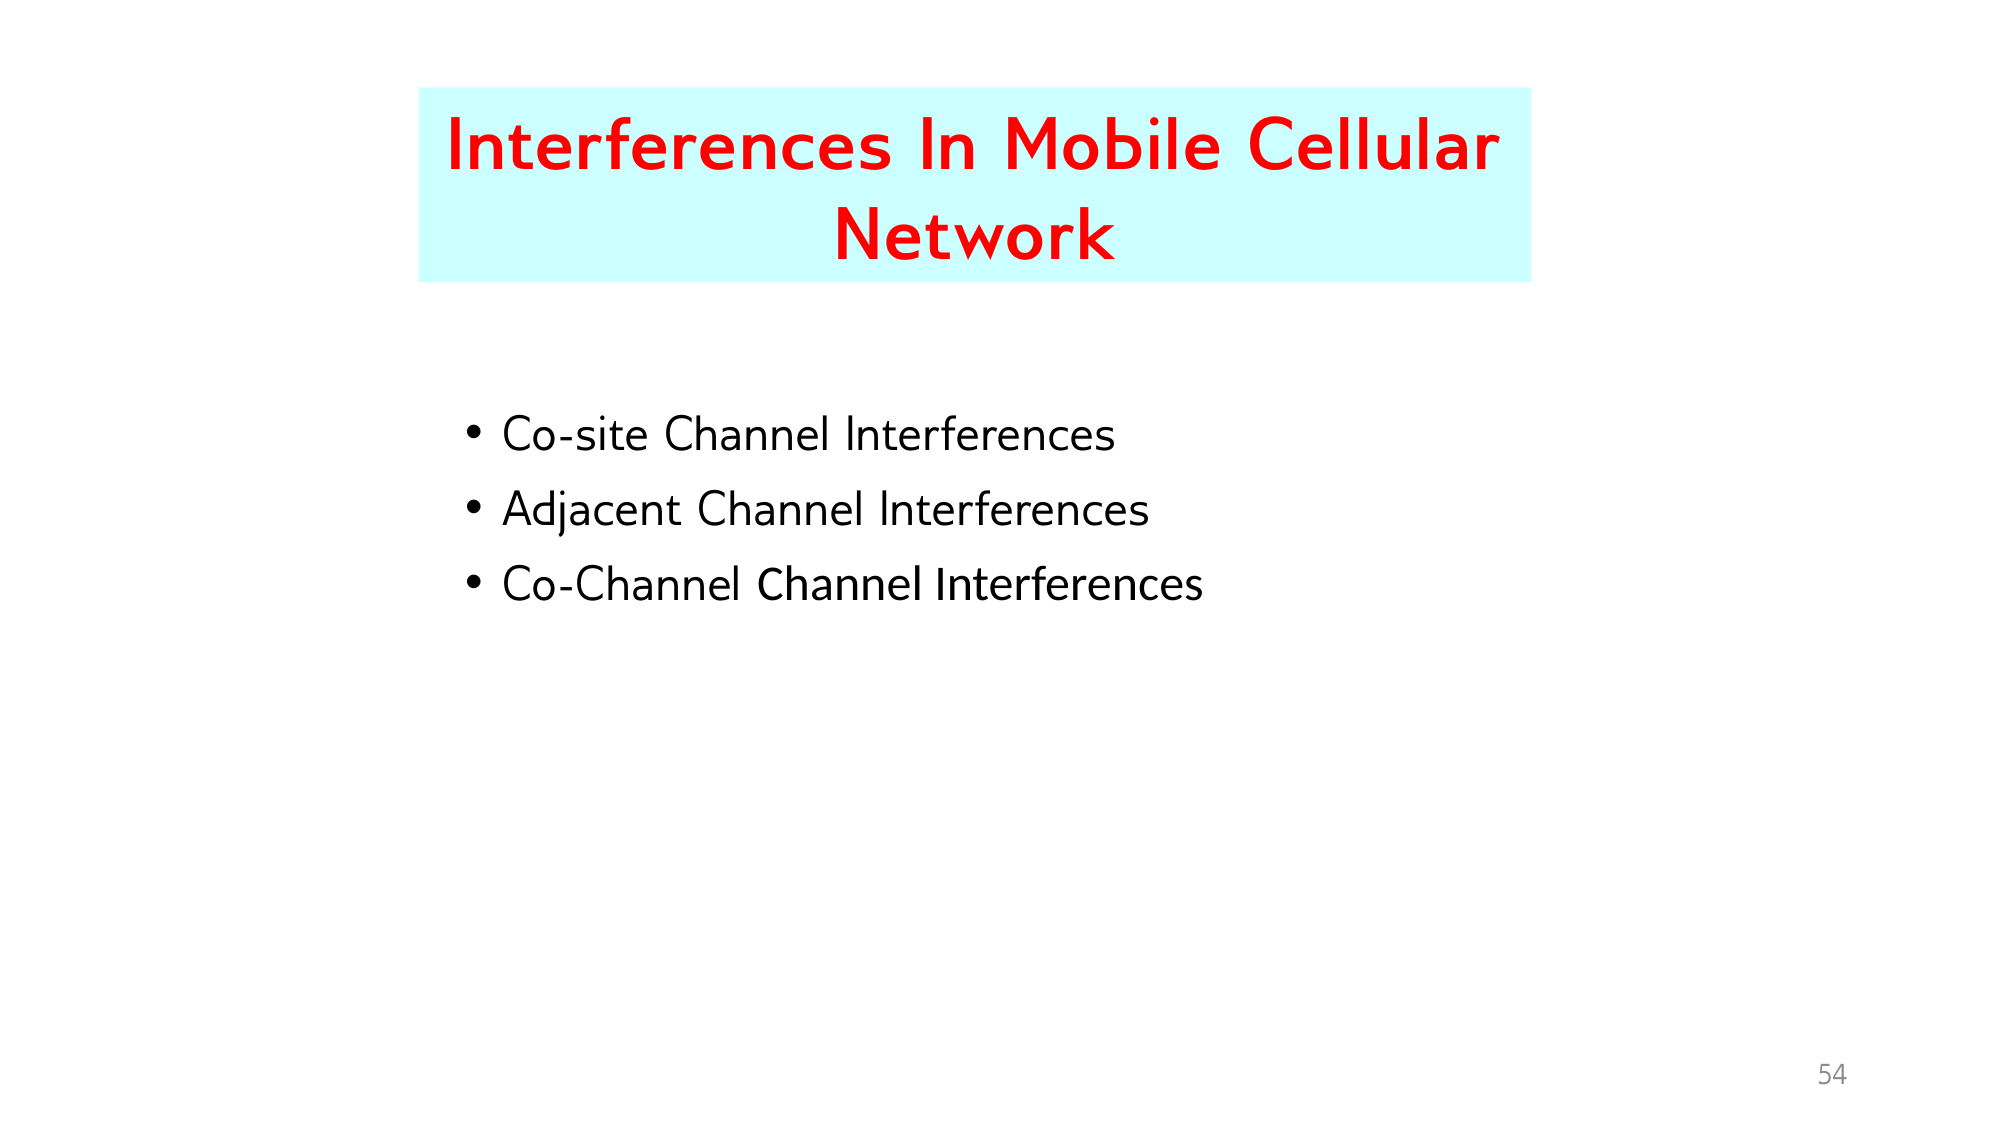

Interferences In Mobile Cellular Network
Co-site Channel Interferences
Adjacent Channel Interferences
Co-Channel Channel Interferences
54